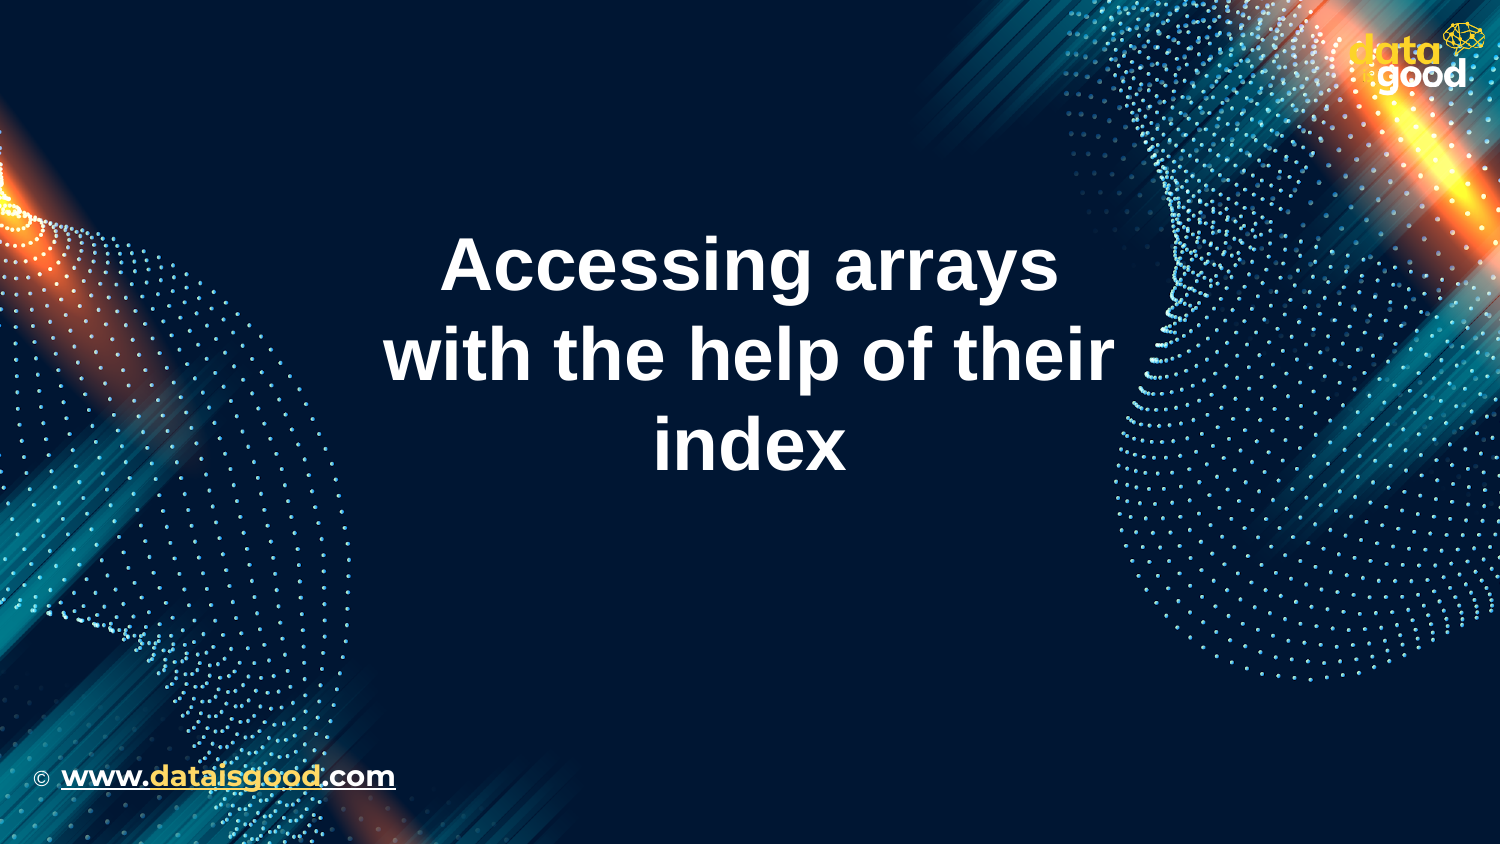

# Accessing arrays with the help of their index